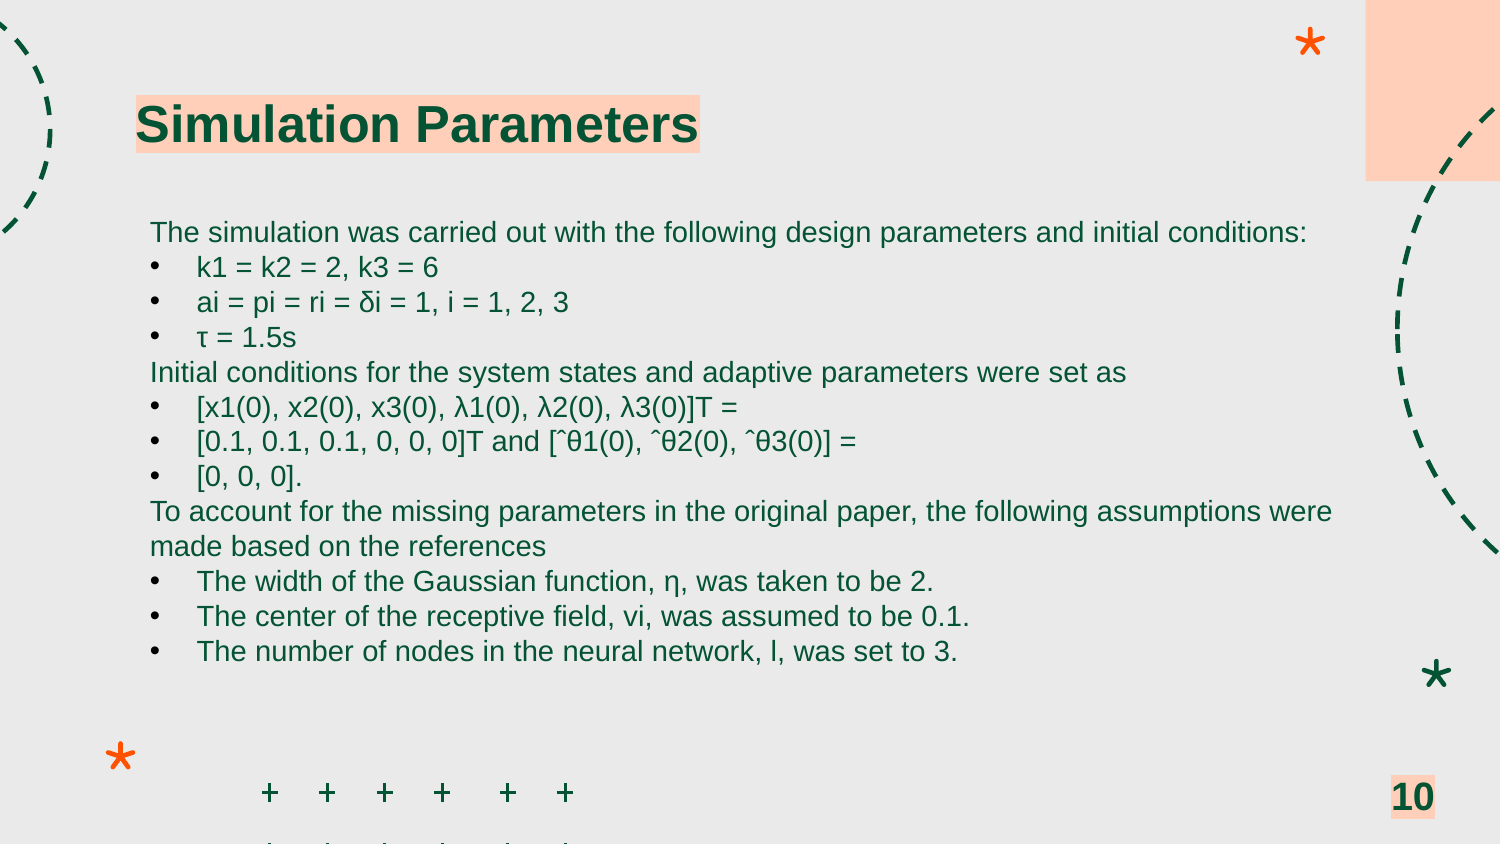

Simulation Parameters
The simulation was carried out with the following design parameters and initial conditions:
k1 = k2 = 2, k3 = 6
ai = pi = ri = δi = 1, i = 1, 2, 3
τ = 1.5s
Initial conditions for the system states and adaptive parameters were set as
[x1(0), x2(0), x3(0), λ1(0), λ2(0), λ3(0)]T =
[0.1, 0.1, 0.1, 0, 0, 0]T and [ˆθ1(0), ˆθ2(0), ˆθ3(0)] =
[0, 0, 0].
To account for the missing parameters in the original paper, the following assumptions were made based on the references
The width of the Gaussian function, η, was taken to be 2.
The center of the receptive field, vi, was assumed to be 0.1.
The number of nodes in the neural network, l, was set to 3.
10